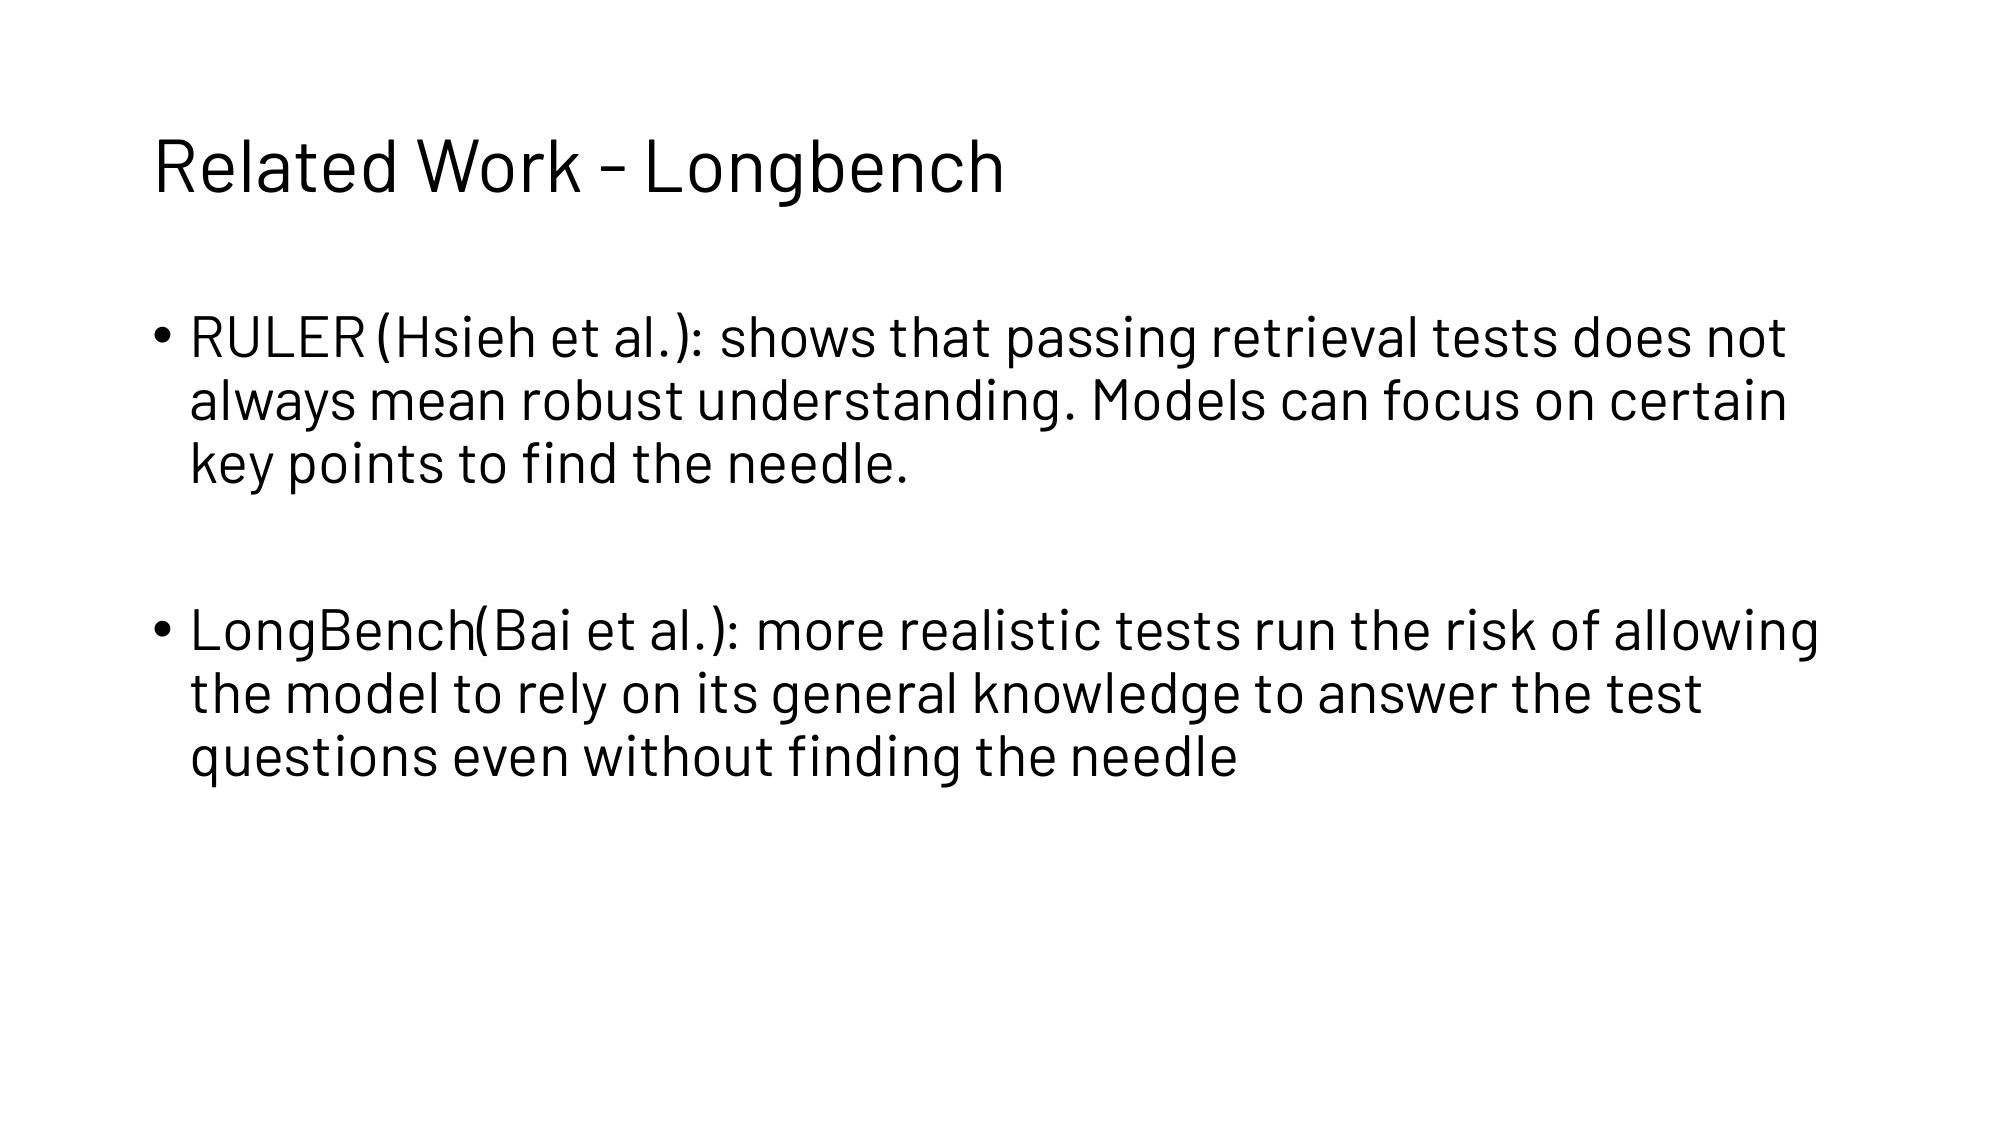

# Related Work - Longbench
RULER (Hsieh et al.): shows that passing retrieval tests does not always mean robust understanding. Models can focus on certain key points to find the needle.

LongBench(Bai et al.): more realistic tests run the risk of allowing the model to rely on its general knowledge to answer the test questions even without finding the needle